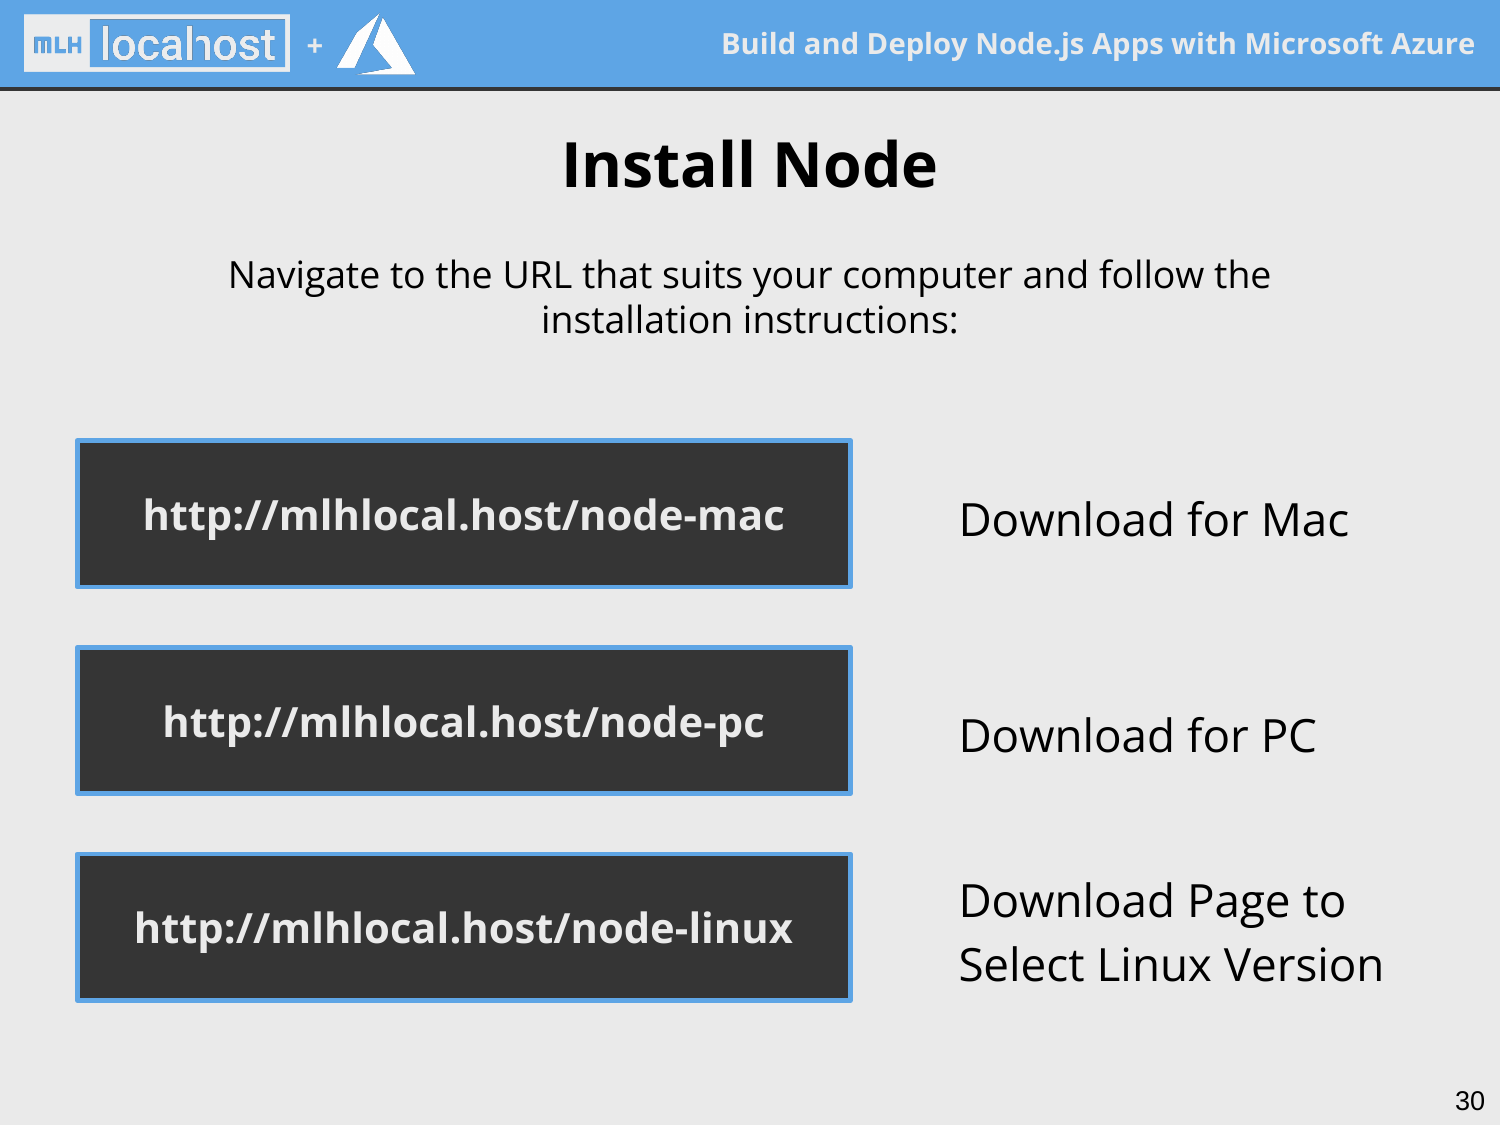

Install Node
Navigate to the URL that suits your computer and follow the installation instructions:
http://mlhlocal.host/node-mac
Download for Mac
http://mlhlocal.host/node-pc
Download for PC
http://mlhlocal.host/node-linux
Download Page to Select Linux Version